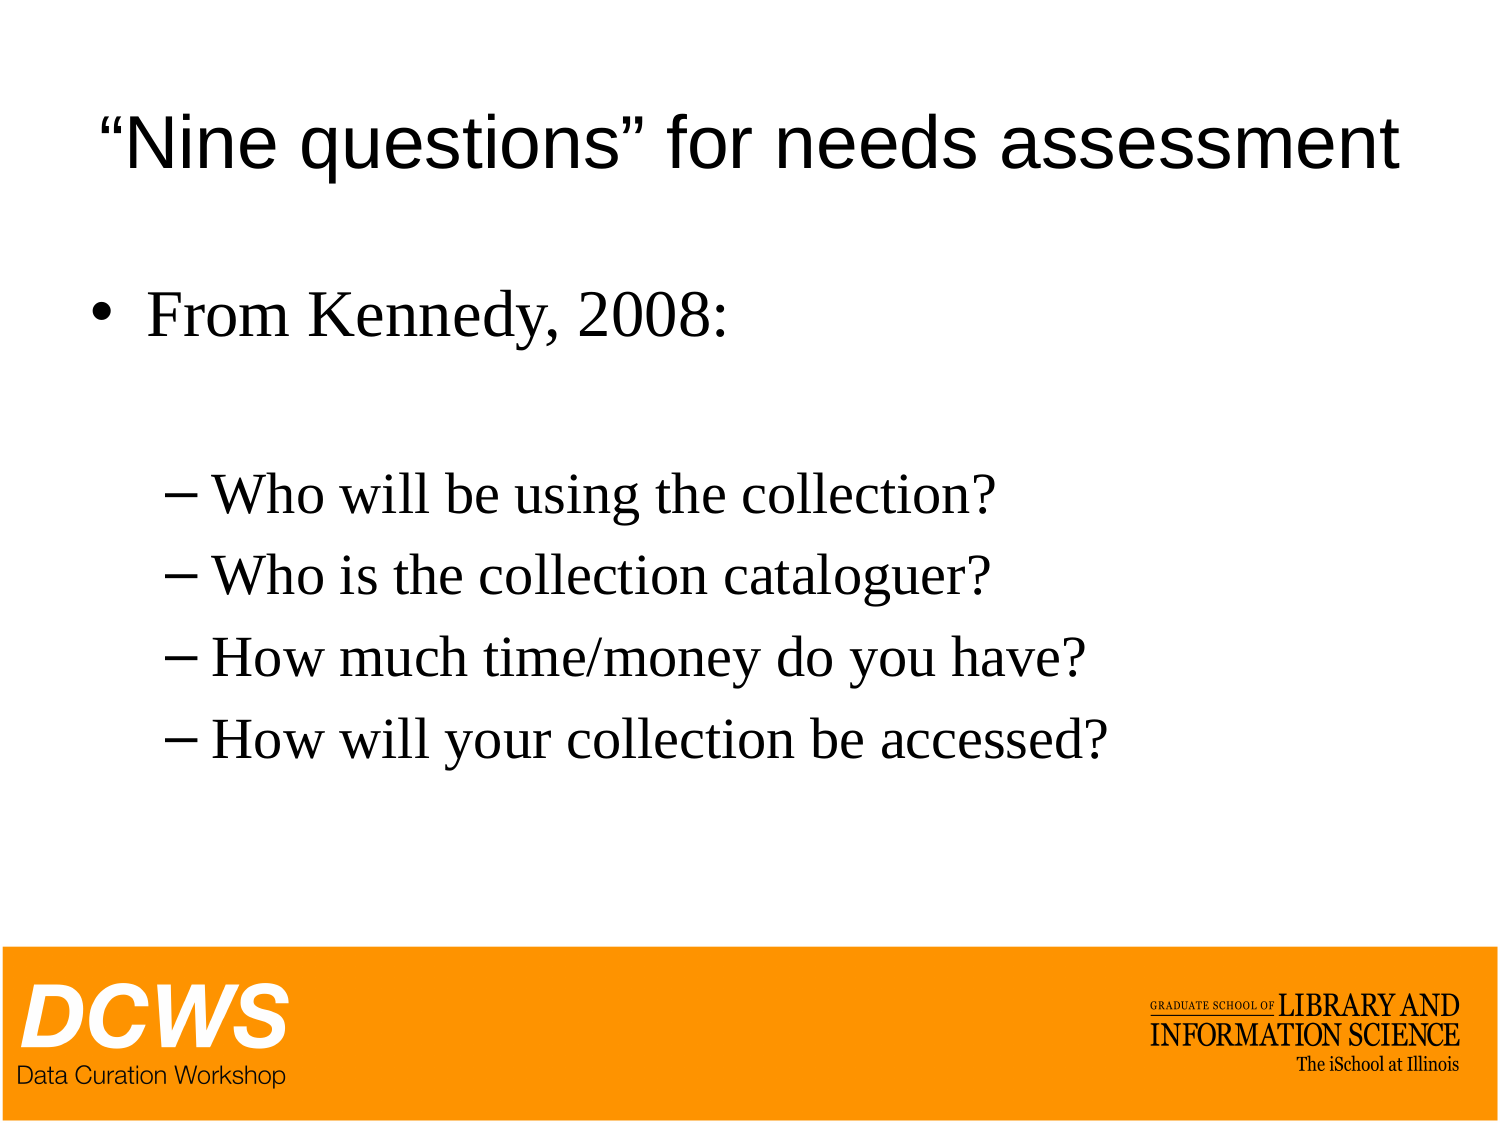

# “Nine questions” for needs assessment
From Kennedy, 2008:

Who will be using the collection?
Who is the collection cataloguer?
How much time/money do you have?
How will your collection be accessed?